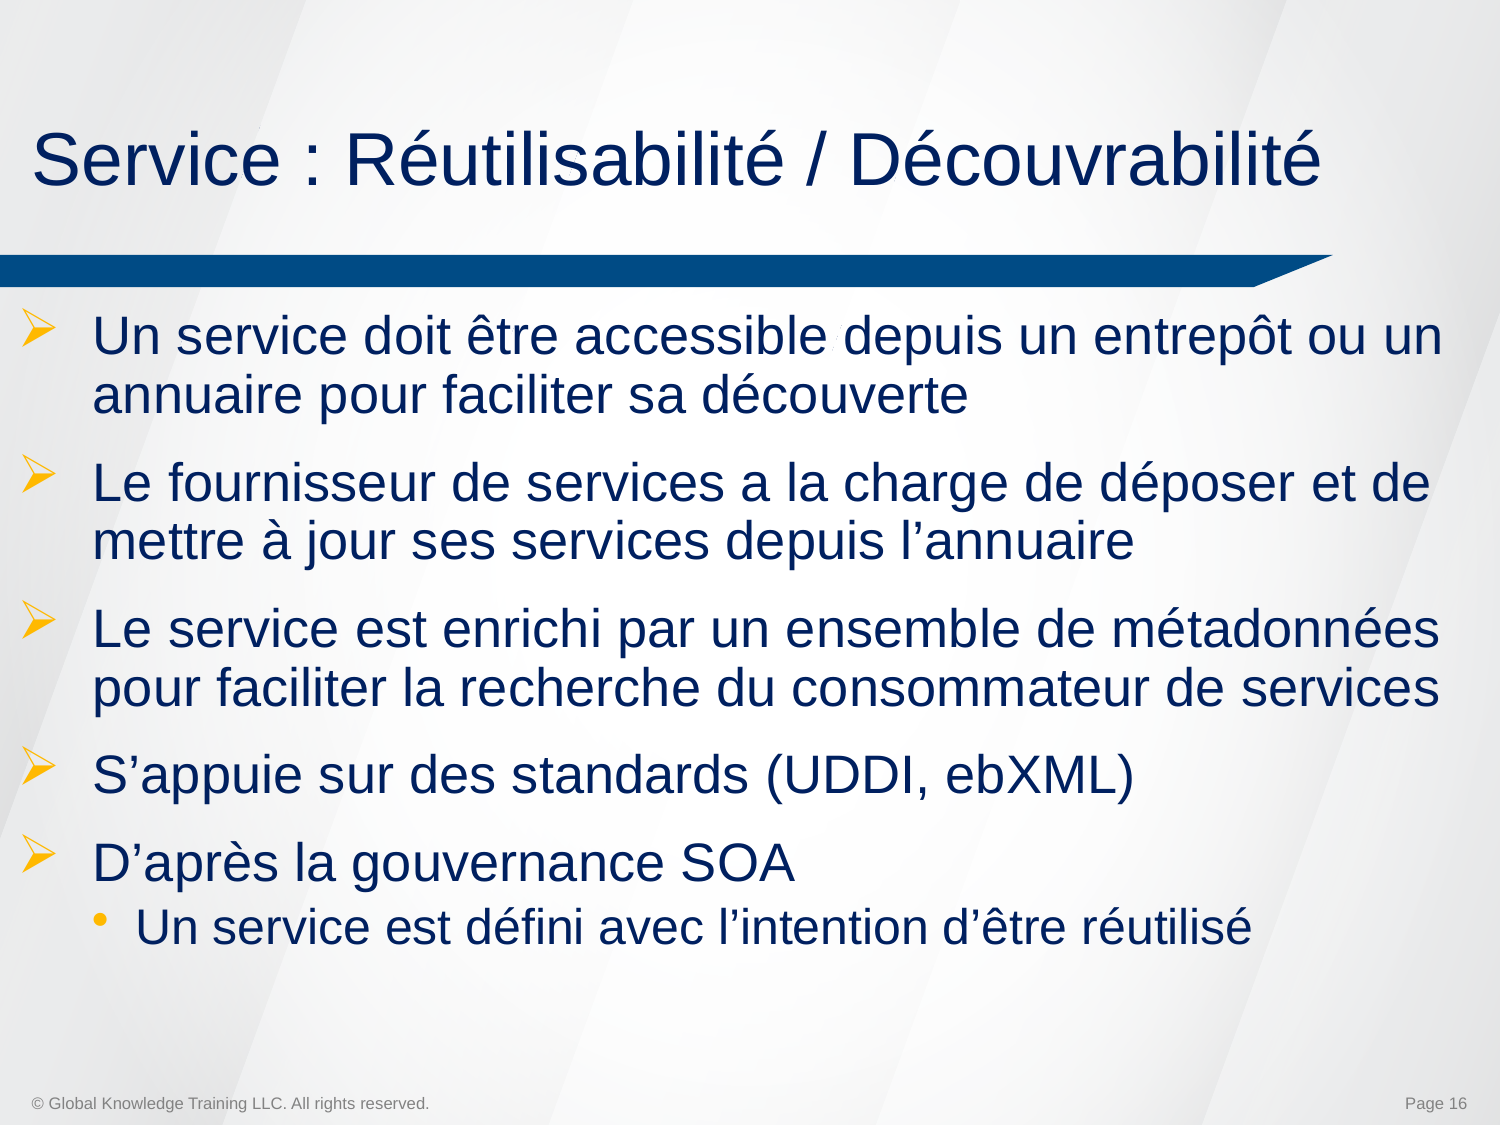

# Service : Réutilisabilité / Découvrabilité
Un service doit être accessible depuis un entrepôt ou un annuaire pour faciliter sa découverte
Le fournisseur de services a la charge de déposer et de mettre à jour ses services depuis l’annuaire
Le service est enrichi par un ensemble de métadonnées pour faciliter la recherche du consommateur de services
S’appuie sur des standards (UDDI, ebXML)
D’après la gouvernance SOA
Un service est défini avec l’intention d’être réutilisé